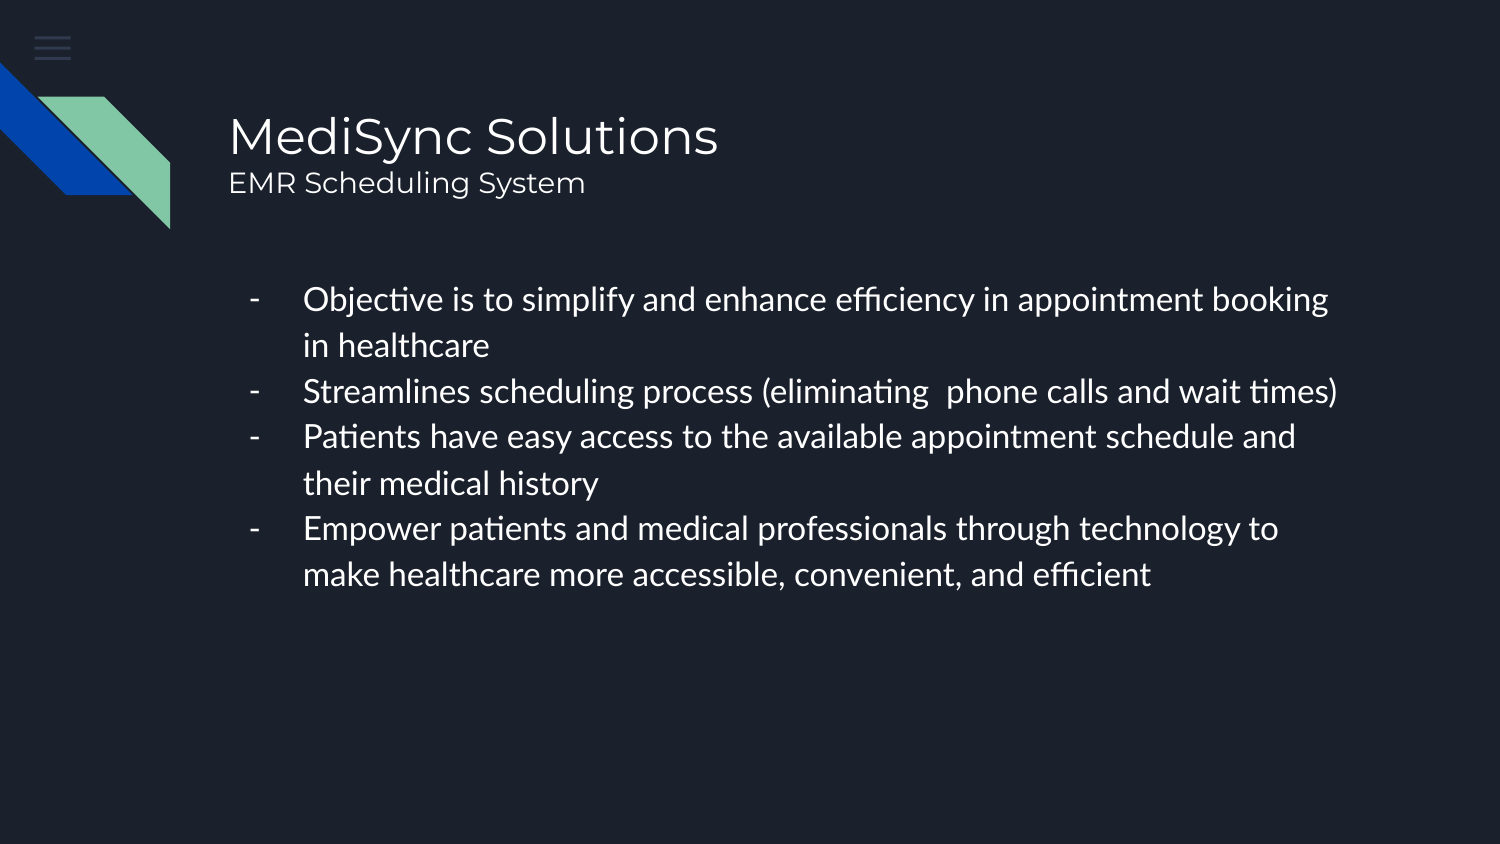

# MediSync Solutions
EMR Scheduling System
Objective is to simplify and enhance efficiency in appointment booking in healthcare
Streamlines scheduling process (eliminating  phone calls and wait times)
Patients have easy access to the available appointment schedule and their medical history
Empower patients and medical professionals through technology to make healthcare more accessible, convenient, and efficient